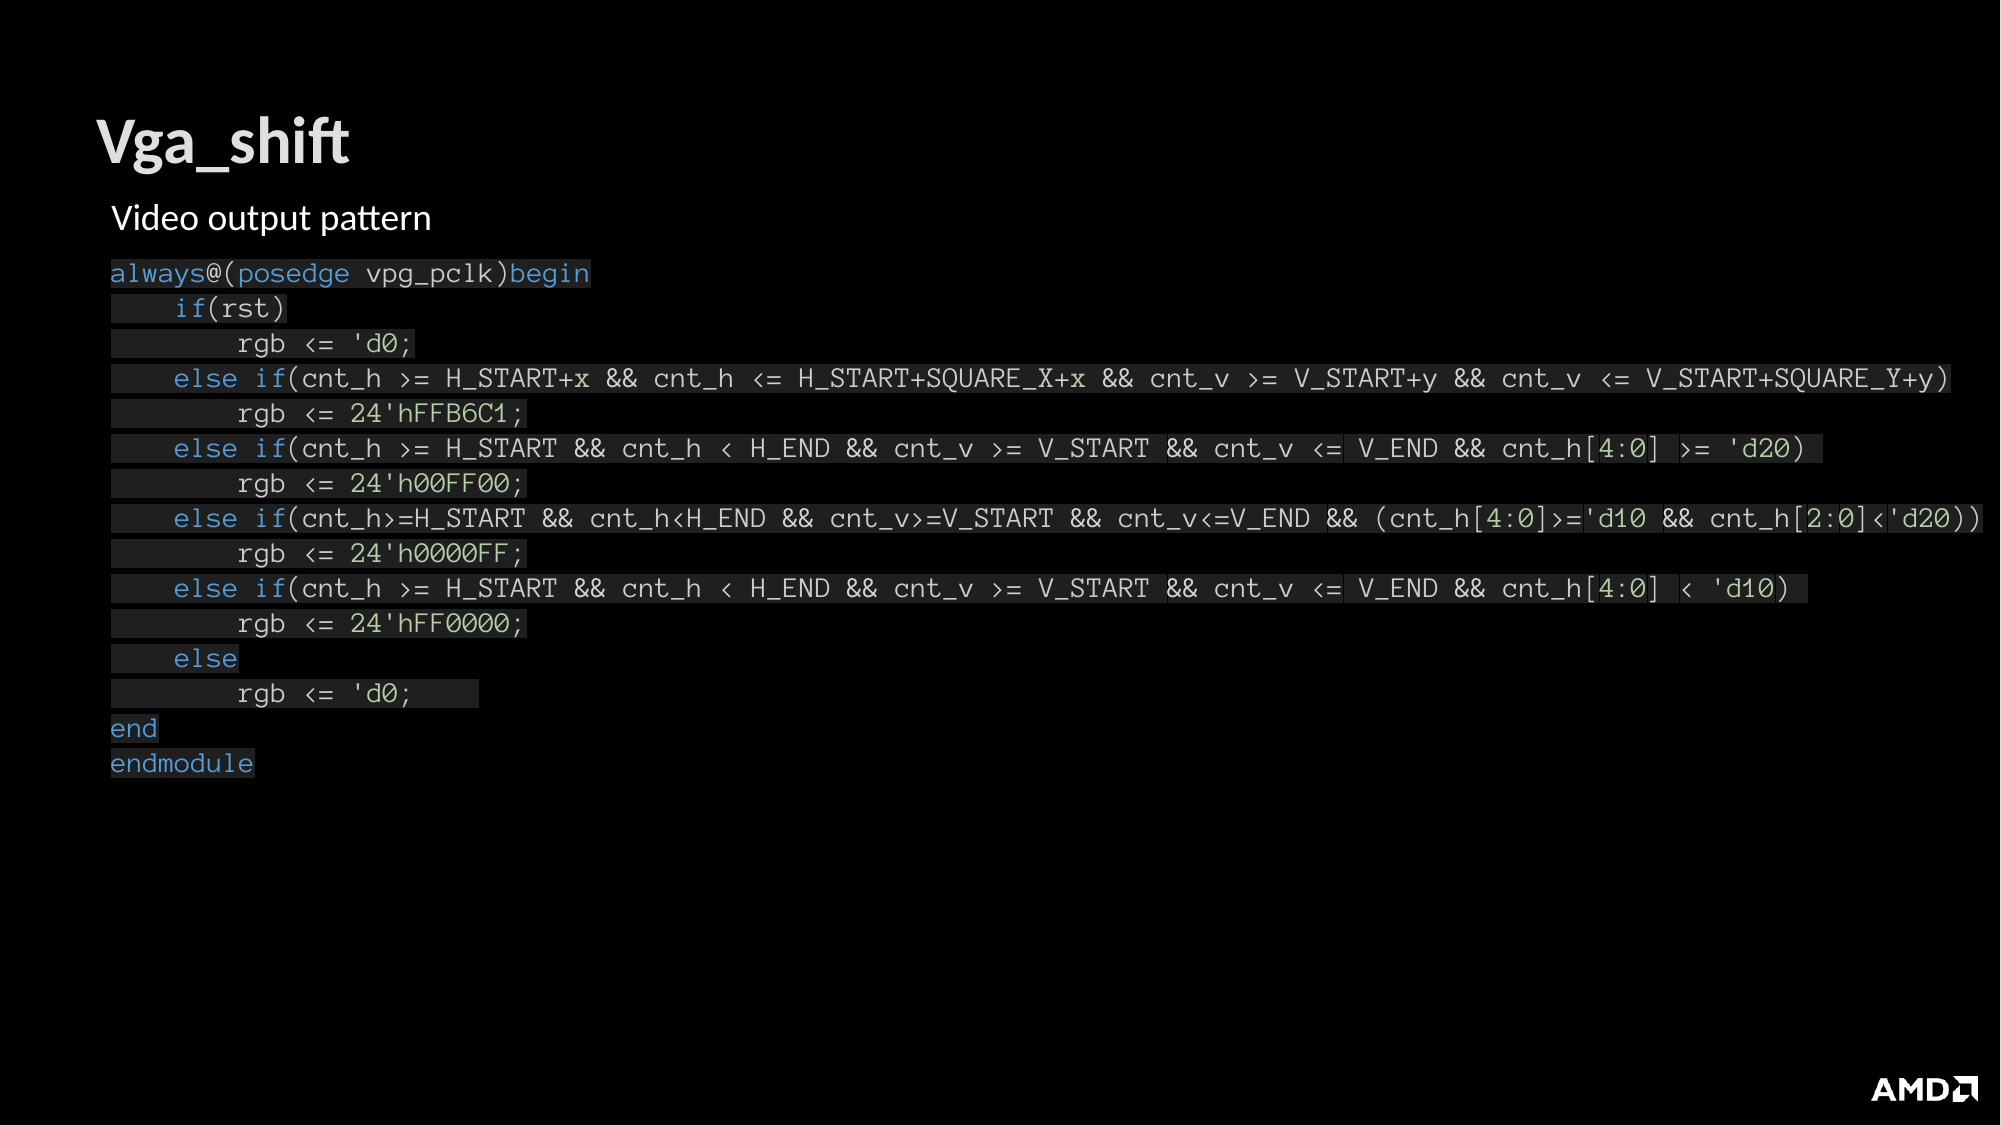

# Vga_shift
Video output pattern
always@(posedge vpg_pclk)begin
    if(rst)
        rgb <= 'd0;
    else if(cnt_h >= H_START+x && cnt_h <= H_START+SQUARE_X+x && cnt_v >= V_START+y && cnt_v <= V_START+SQUARE_Y+y)
        rgb <= 24'hFFB6C1;
    else if(cnt_h >= H_START && cnt_h < H_END && cnt_v >= V_START && cnt_v <= V_END && cnt_h[4:0] >= 'd20)
        rgb <= 24'h00FF00;
    else if(cnt_h>=H_START && cnt_h<H_END && cnt_v>=V_START && cnt_v<=V_END && (cnt_h[4:0]>='d10 && cnt_h[2:0]<'d20))
        rgb <= 24'h0000FF;
    else if(cnt_h >= H_START && cnt_h < H_END && cnt_v >= V_START && cnt_v <= V_END && cnt_h[4:0] < 'd10)
        rgb <= 24'hFF0000;
    else
        rgb <= 'd0;
end
endmodule